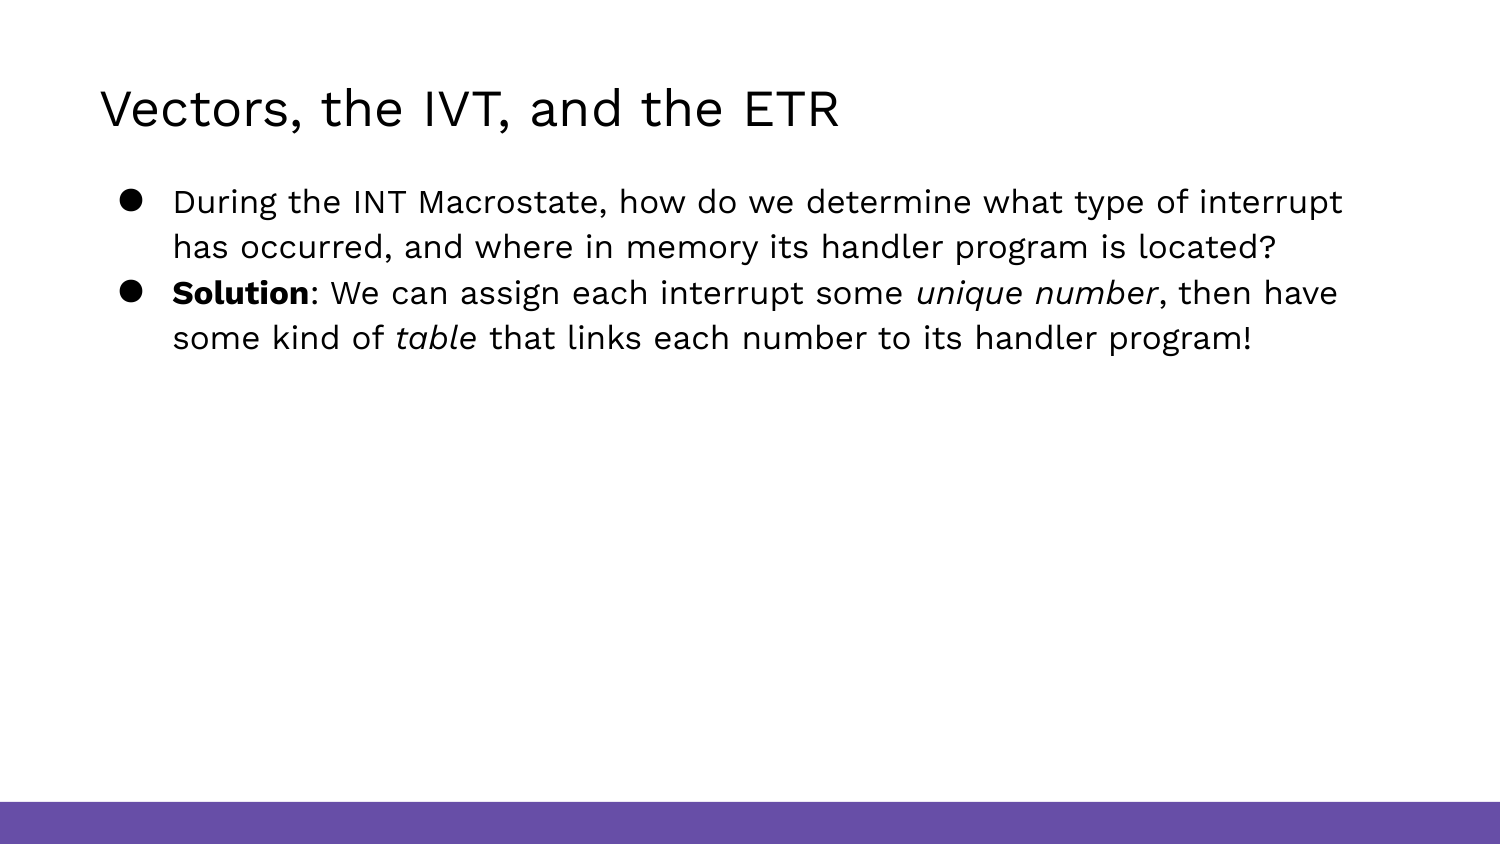

# Vectors, the IVT, and the ETR
During the INT Macrostate, how do we determine what type of interrupt has occurred, and where in memory its handler program is located?
Solution: We can assign each interrupt some unique number, then have some kind of table that links each number to its handler program!